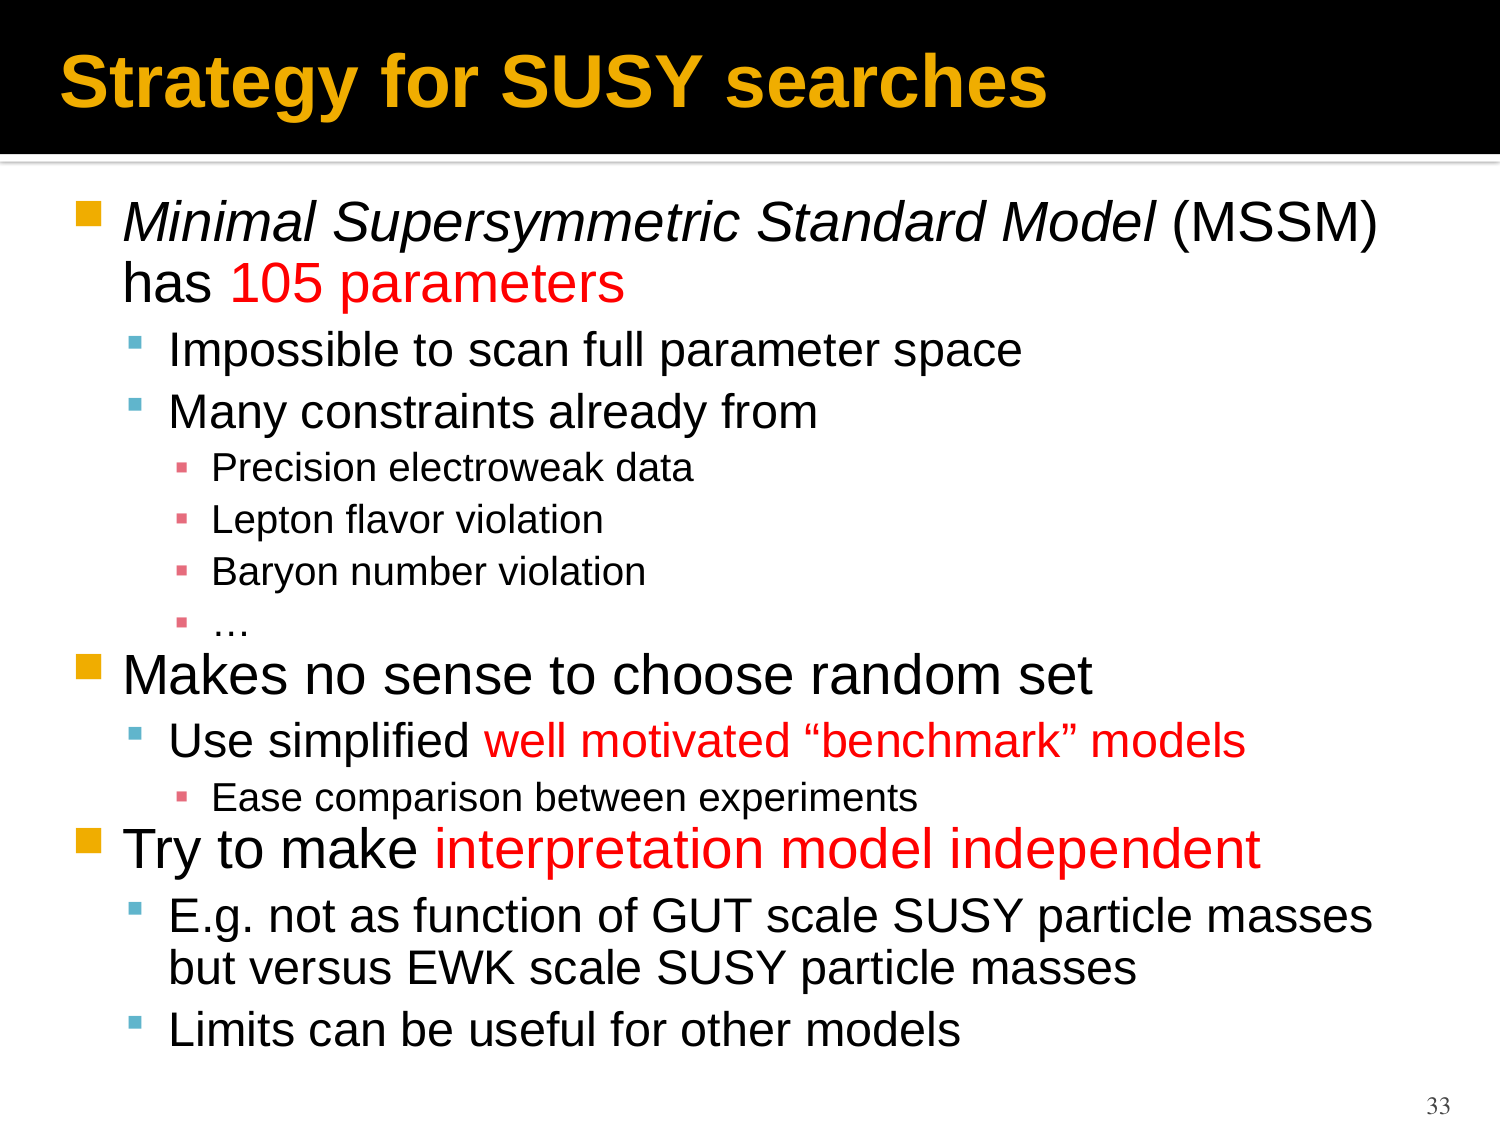

# Strategy for SUSY searches
Minimal Supersymmetric Standard Model (MSSM) has 105 parameters
Impossible to scan full parameter space
Many constraints already from
Precision electroweak data
Lepton flavor violation
Baryon number violation
…
Makes no sense to choose random set
Use simplified well motivated “benchmark” models
Ease comparison between experiments
Try to make interpretation model independent
E.g. not as function of GUT scale SUSY particle masses but versus EWK scale SUSY particle masses
Limits can be useful for other models
33